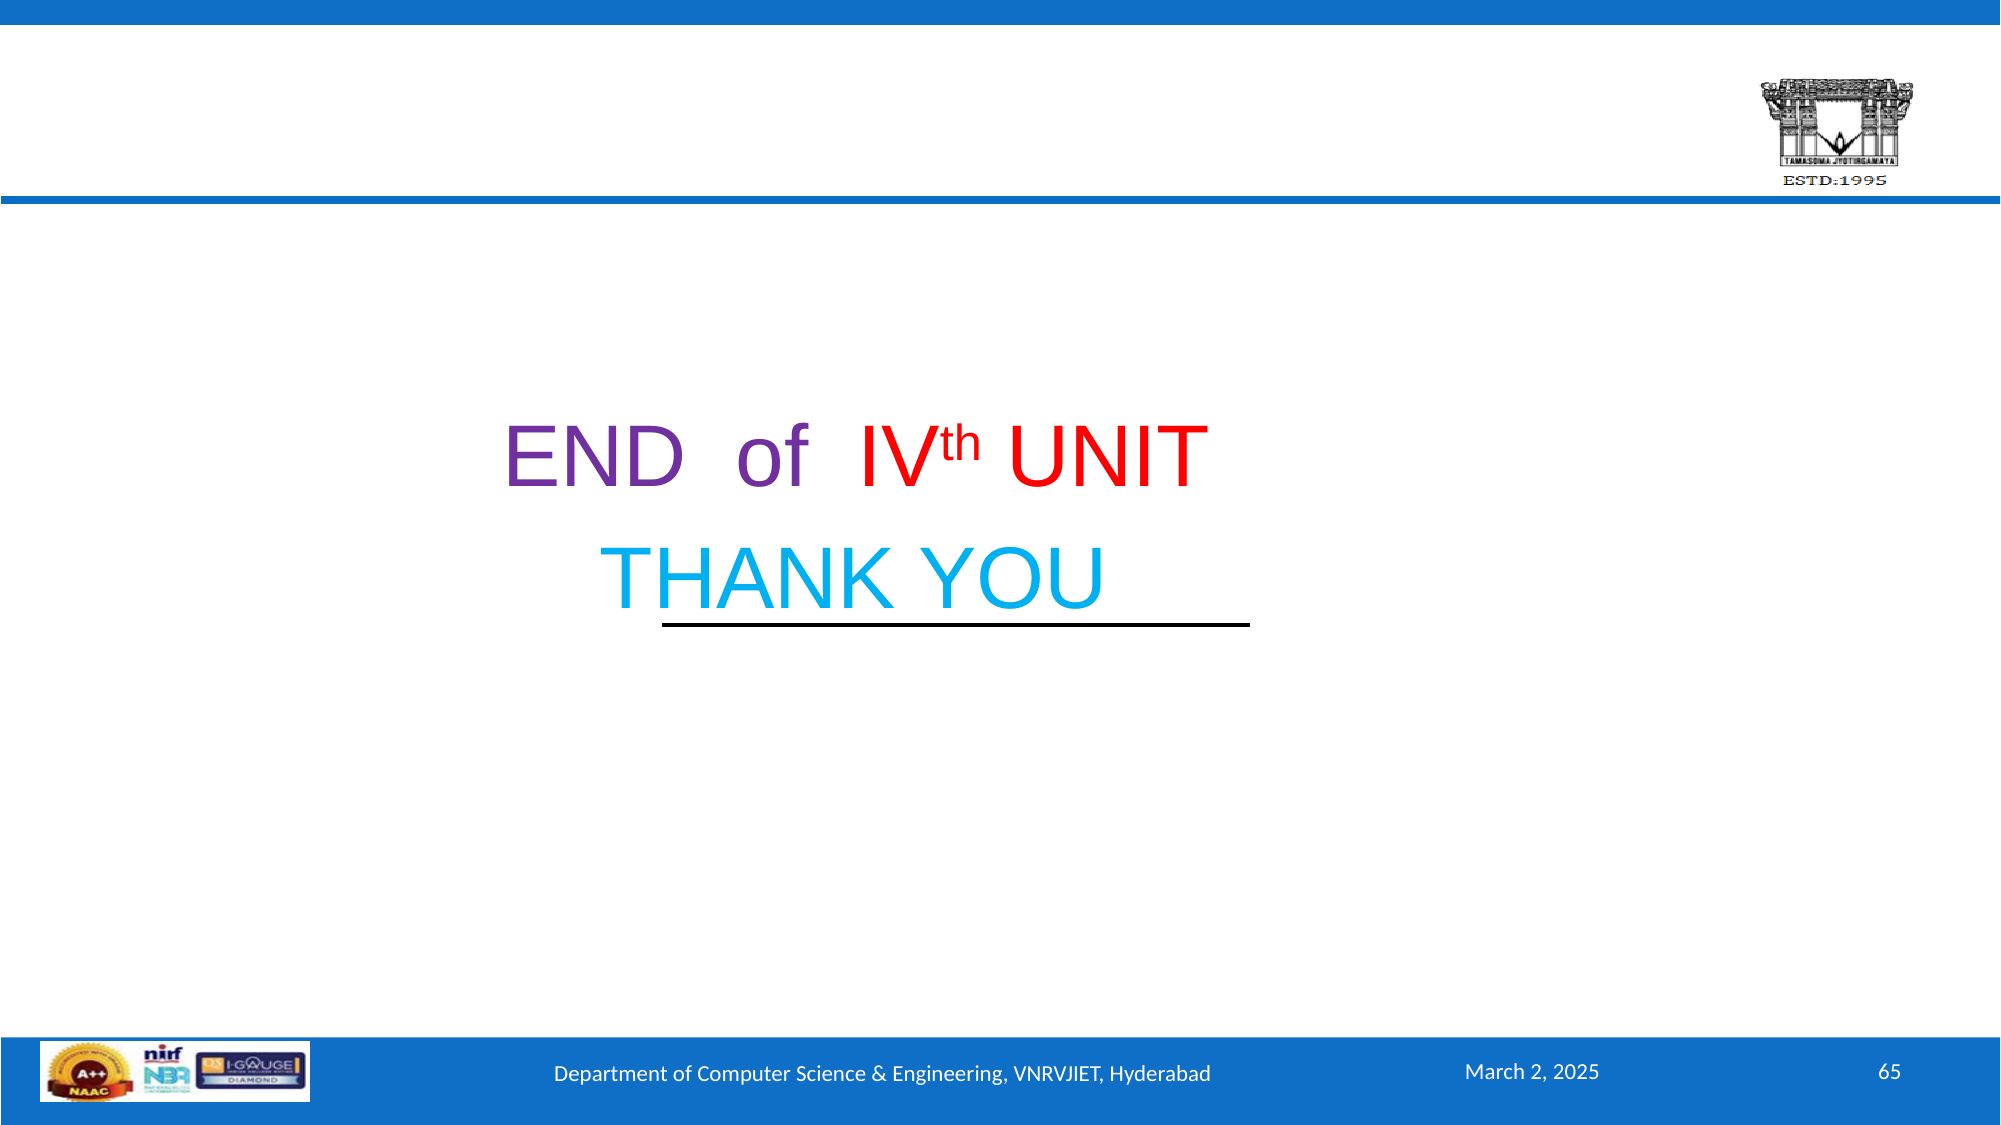

END  of  IVth UNIT
    THANK YOU
March 2, 2025
65
Department of Computer Science & Engineering, VNRVJIET, Hyderabad